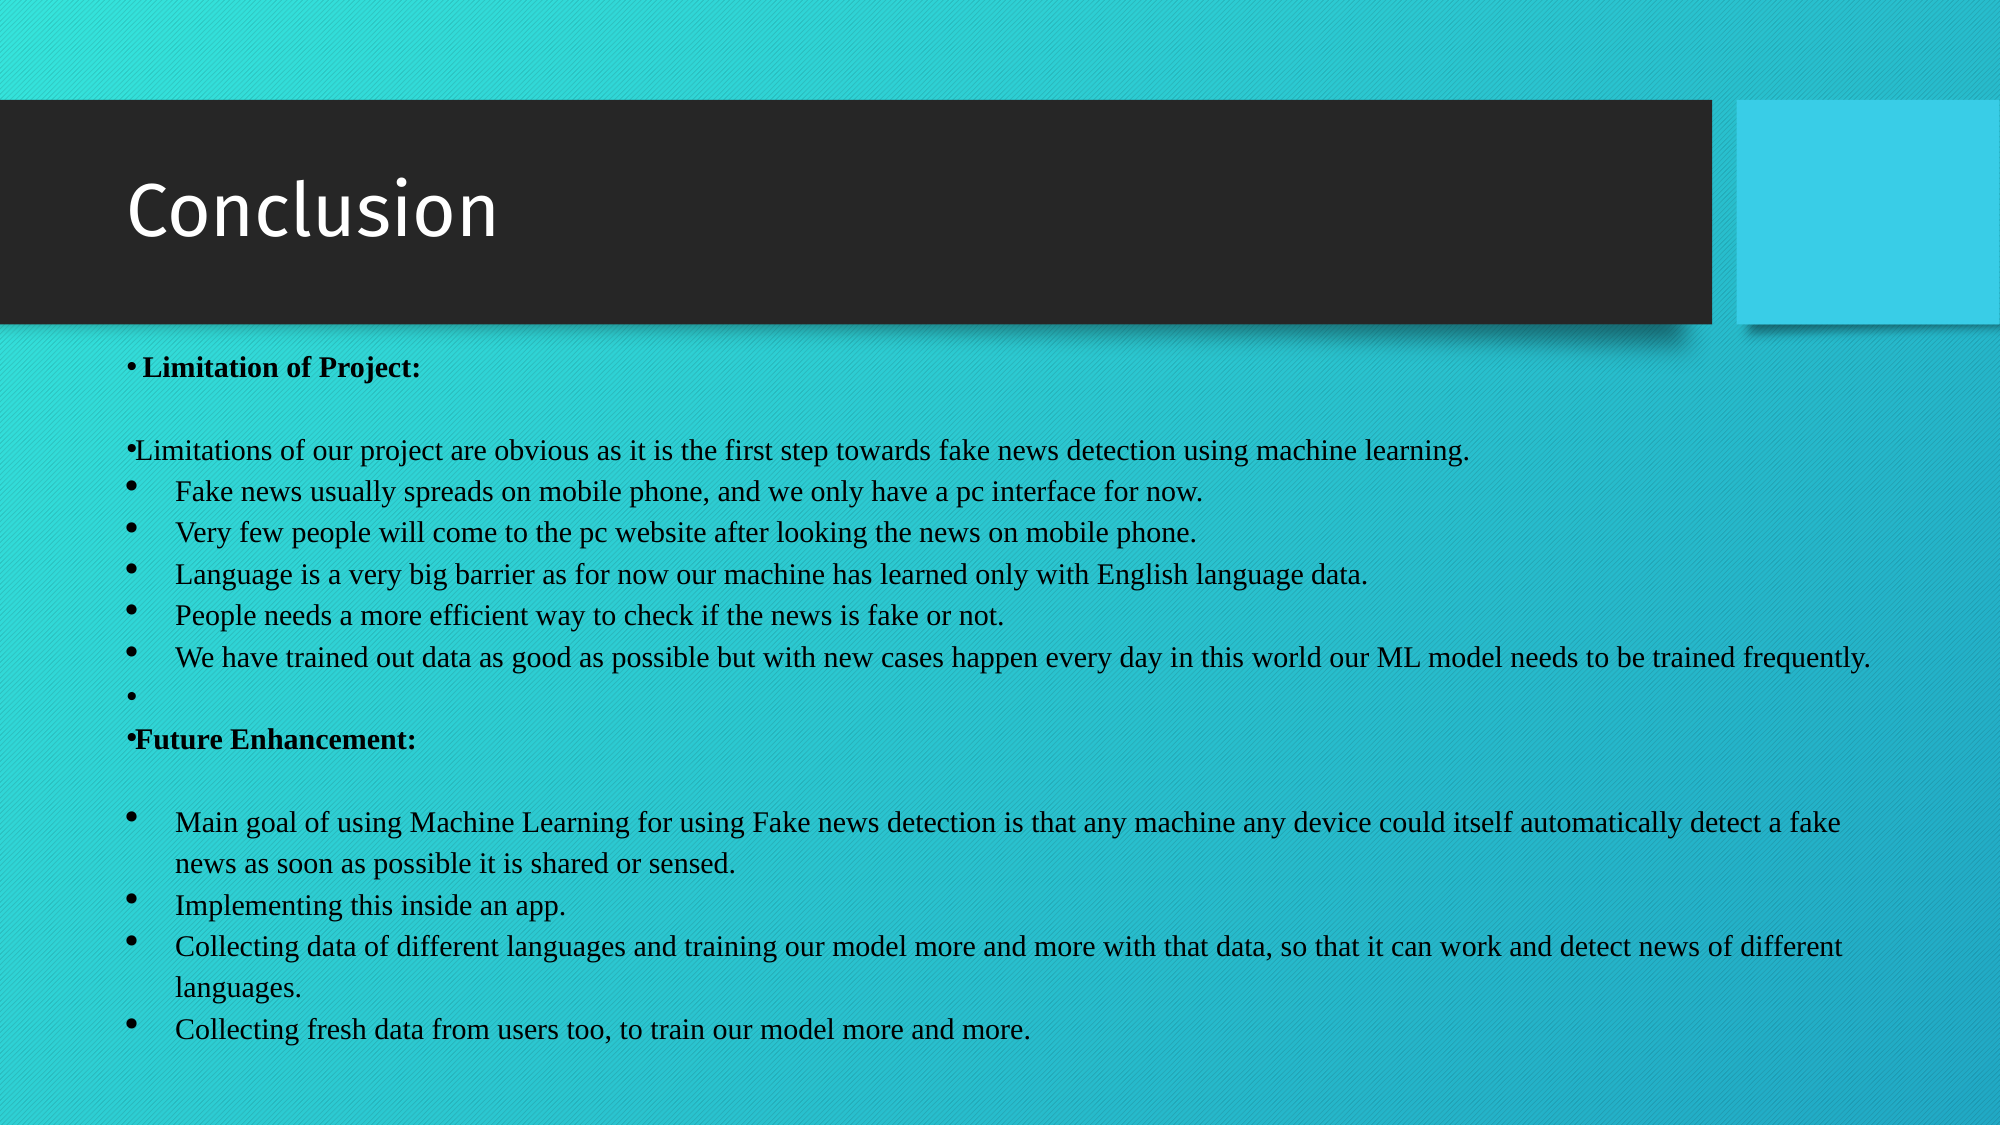

# Conclusion
 Limitation of Project:

Limitations of our project are obvious as it is the first step towards fake news detection using machine learning.
Fake news usually spreads on mobile phone, and we only have a pc interface for now.
Very few people will come to the pc website after looking the news on mobile phone.
Language is a very big barrier as for now our machine has learned only with English language data.
People needs a more efficient way to check if the news is fake or not.
We have trained out data as good as possible but with new cases happen every day in this world our ML model needs to be trained frequently.

Future Enhancement:

Main goal of using Machine Learning for using Fake news detection is that any machine any device could itself automatically detect a fake news as soon as possible it is shared or sensed.
Implementing this inside an app.
Collecting data of different languages and training our model more and more with that data, so that it can work and detect news of different languages.
Collecting fresh data from users too, to train our model more and more.